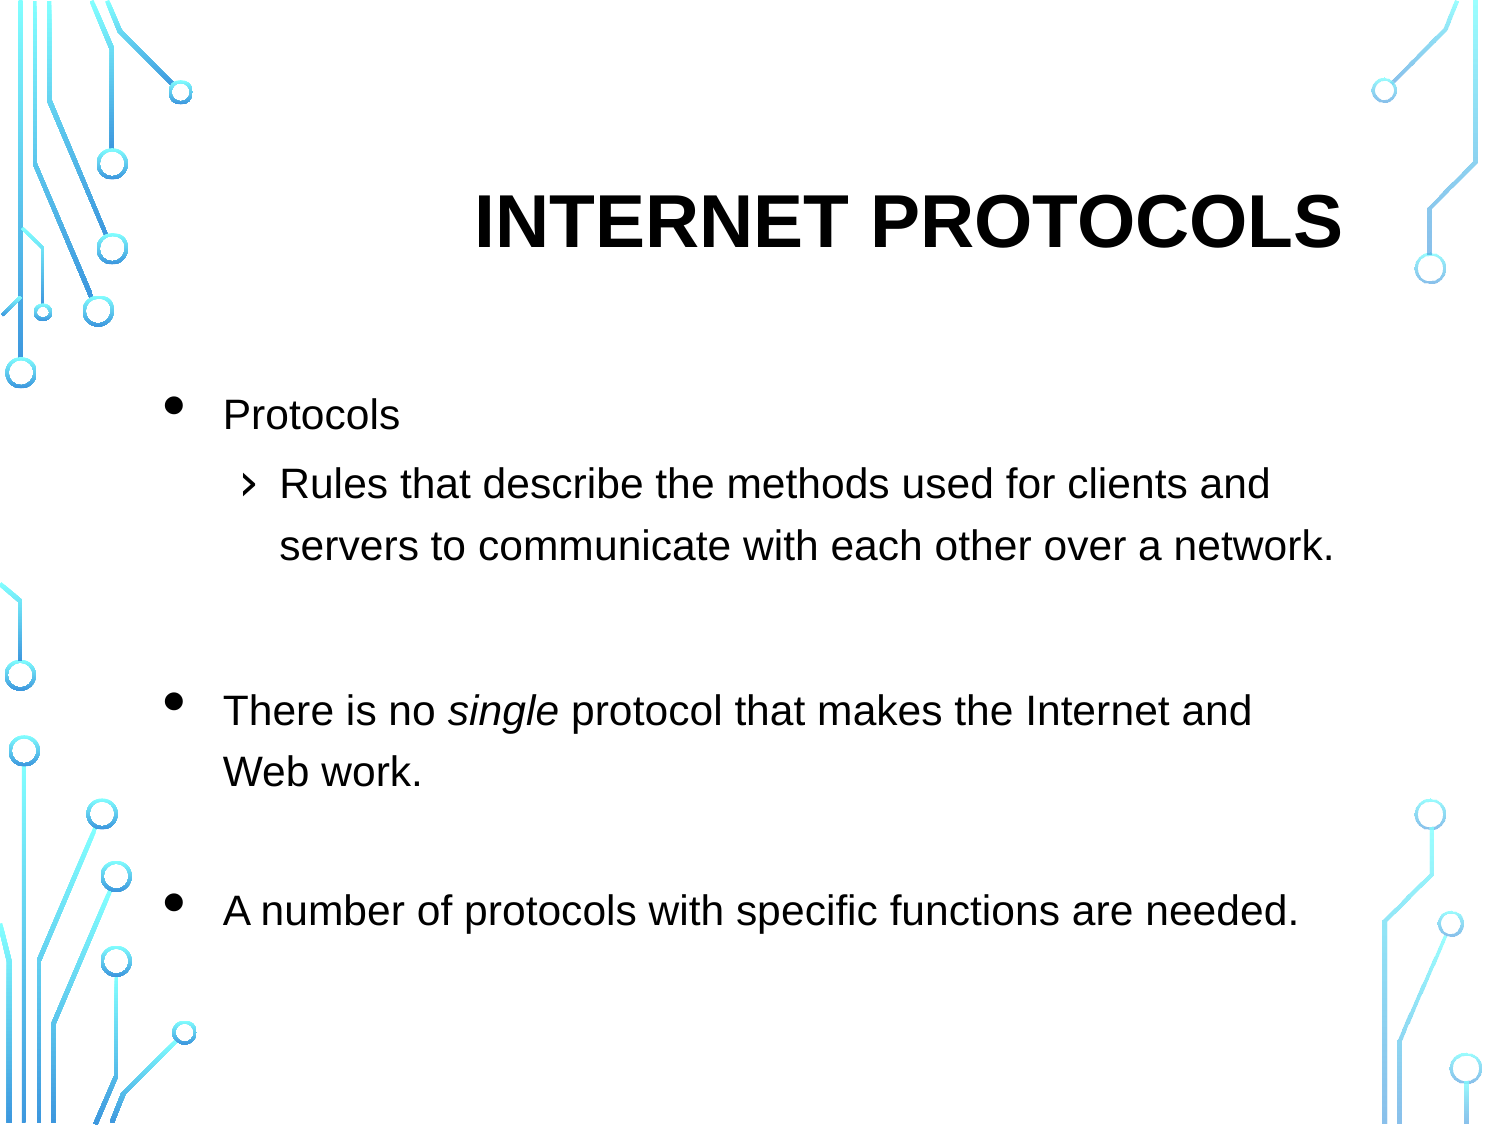

# Internet Protocols
Protocols
Rules that describe the methods used for clients and servers to communicate with each other over a network.

There is no single protocol that makes the Internet and Web work.
A number of protocols with specific functions are needed.
22